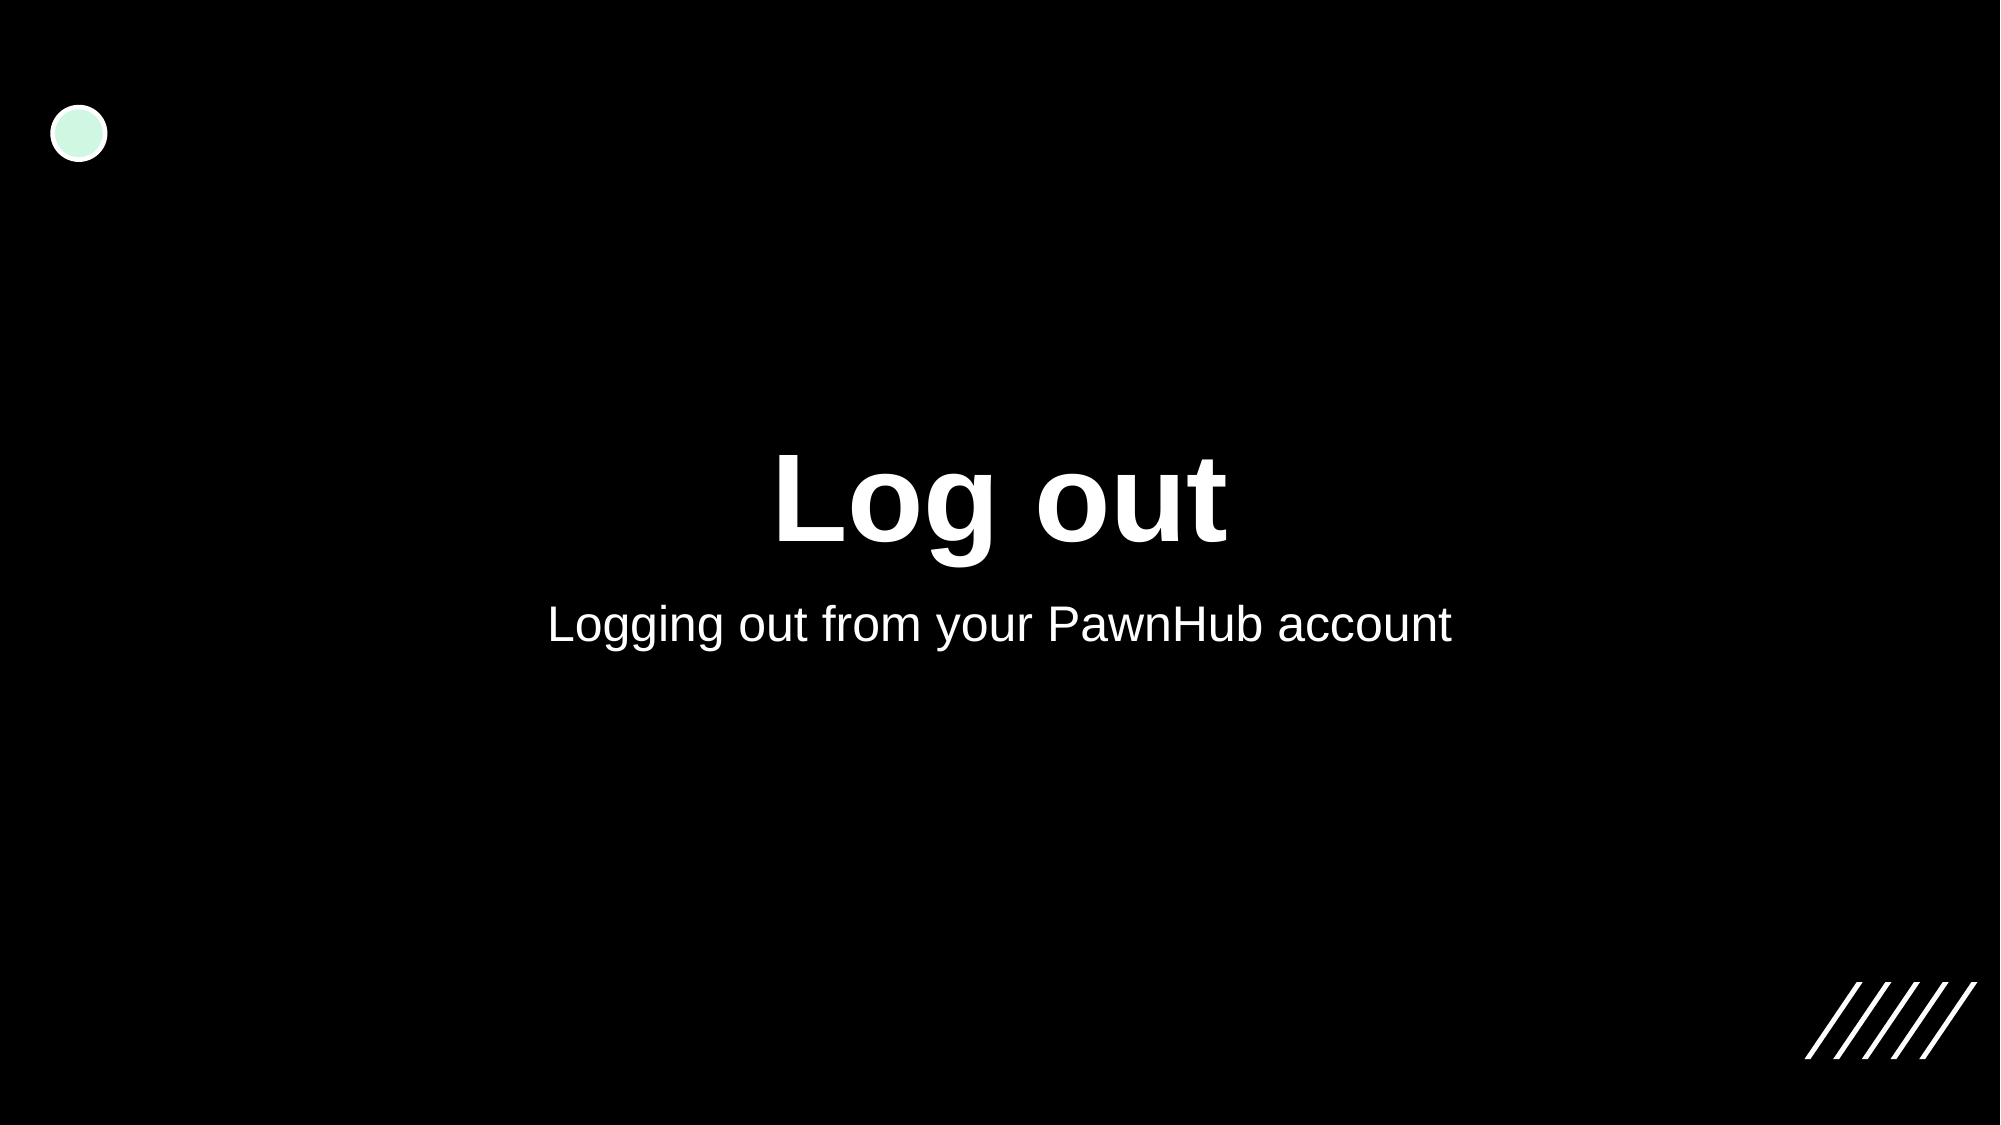

# Log out
Logging out from your PawnHub account